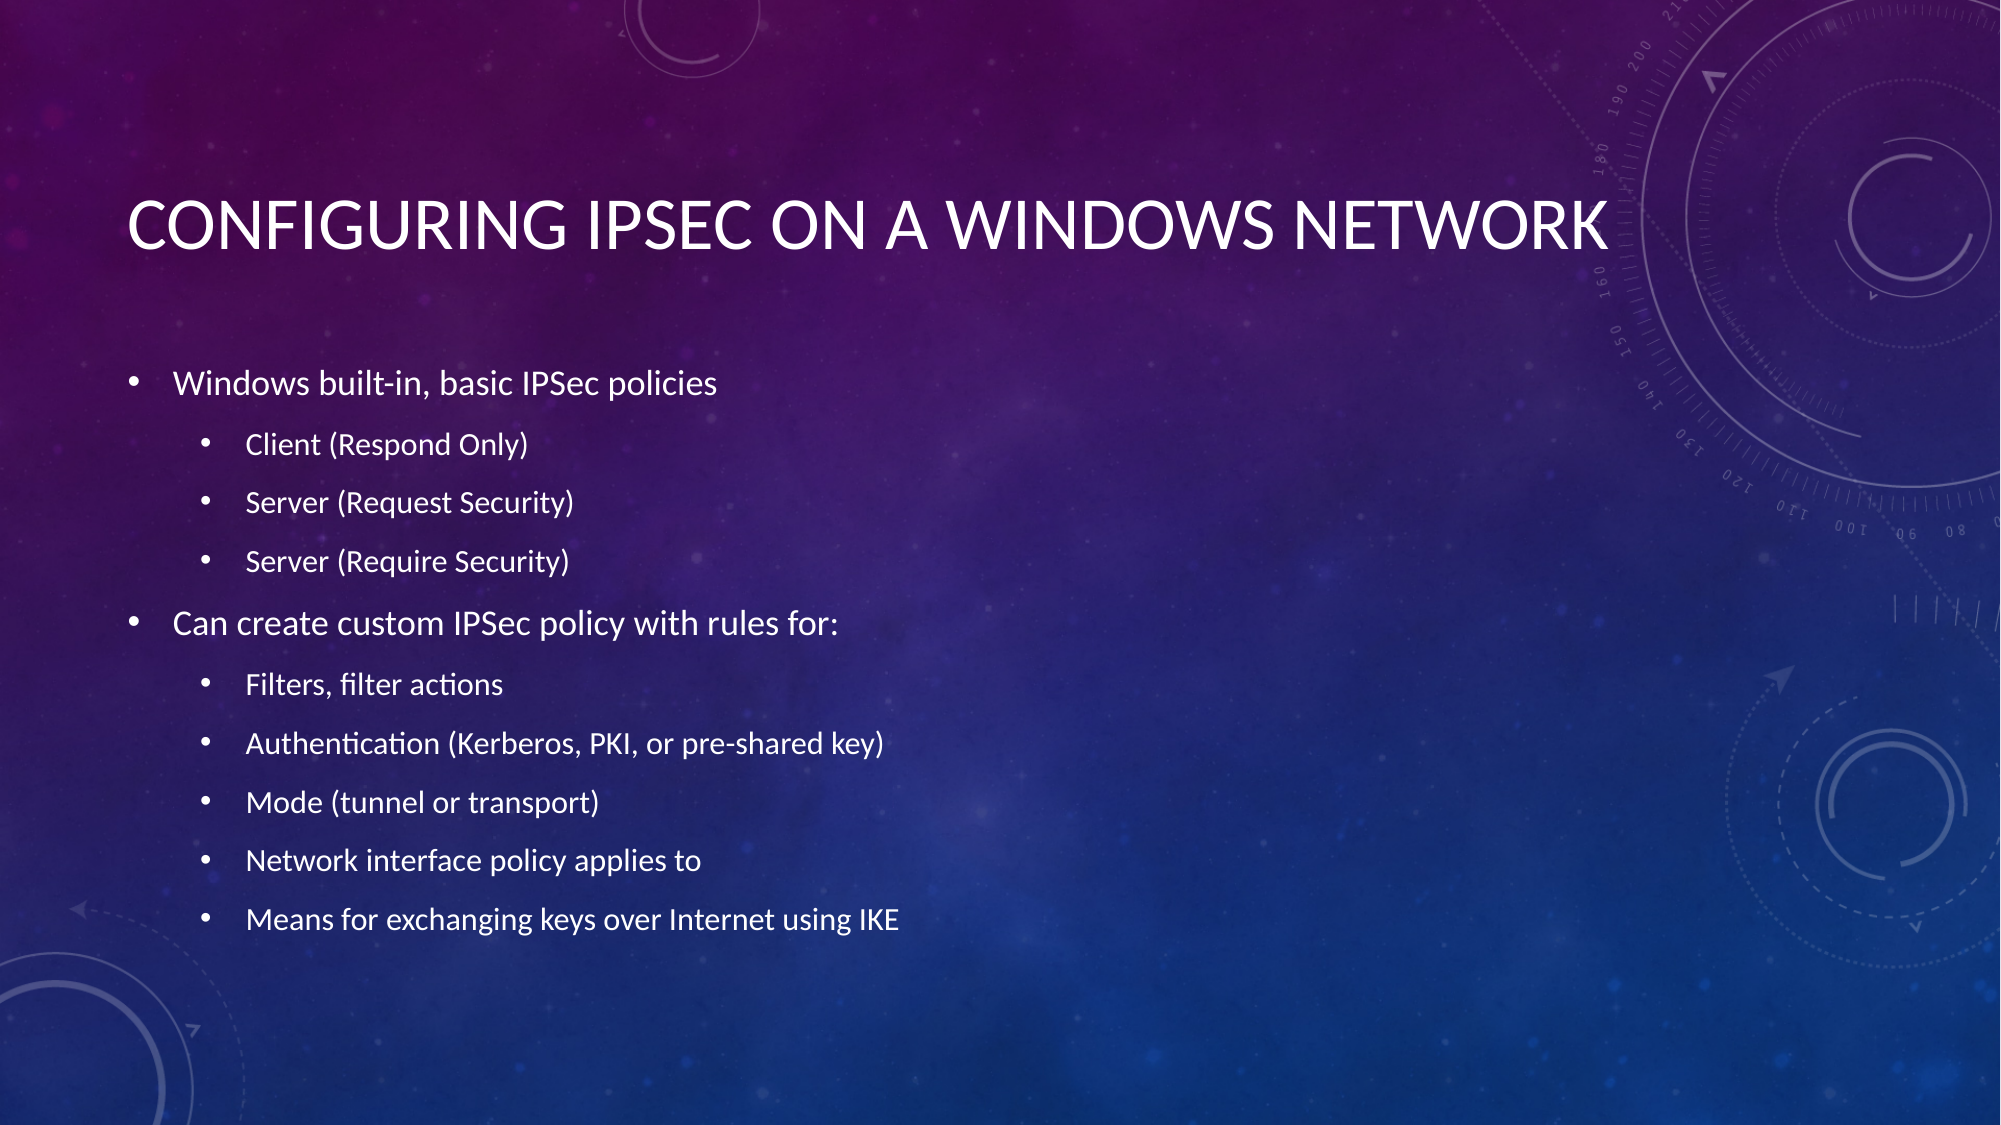

# Configuring IPSec on a Windows Network
Windows built-in, basic IPSec policies
Client (Respond Only)
Server (Request Security)
Server (Require Security)
Can create custom IPSec policy with rules for:
Filters, filter actions
Authentication (Kerberos, PKI, or pre-shared key)
Mode (tunnel or transport)
Network interface policy applies to
Means for exchanging keys over Internet using IKE